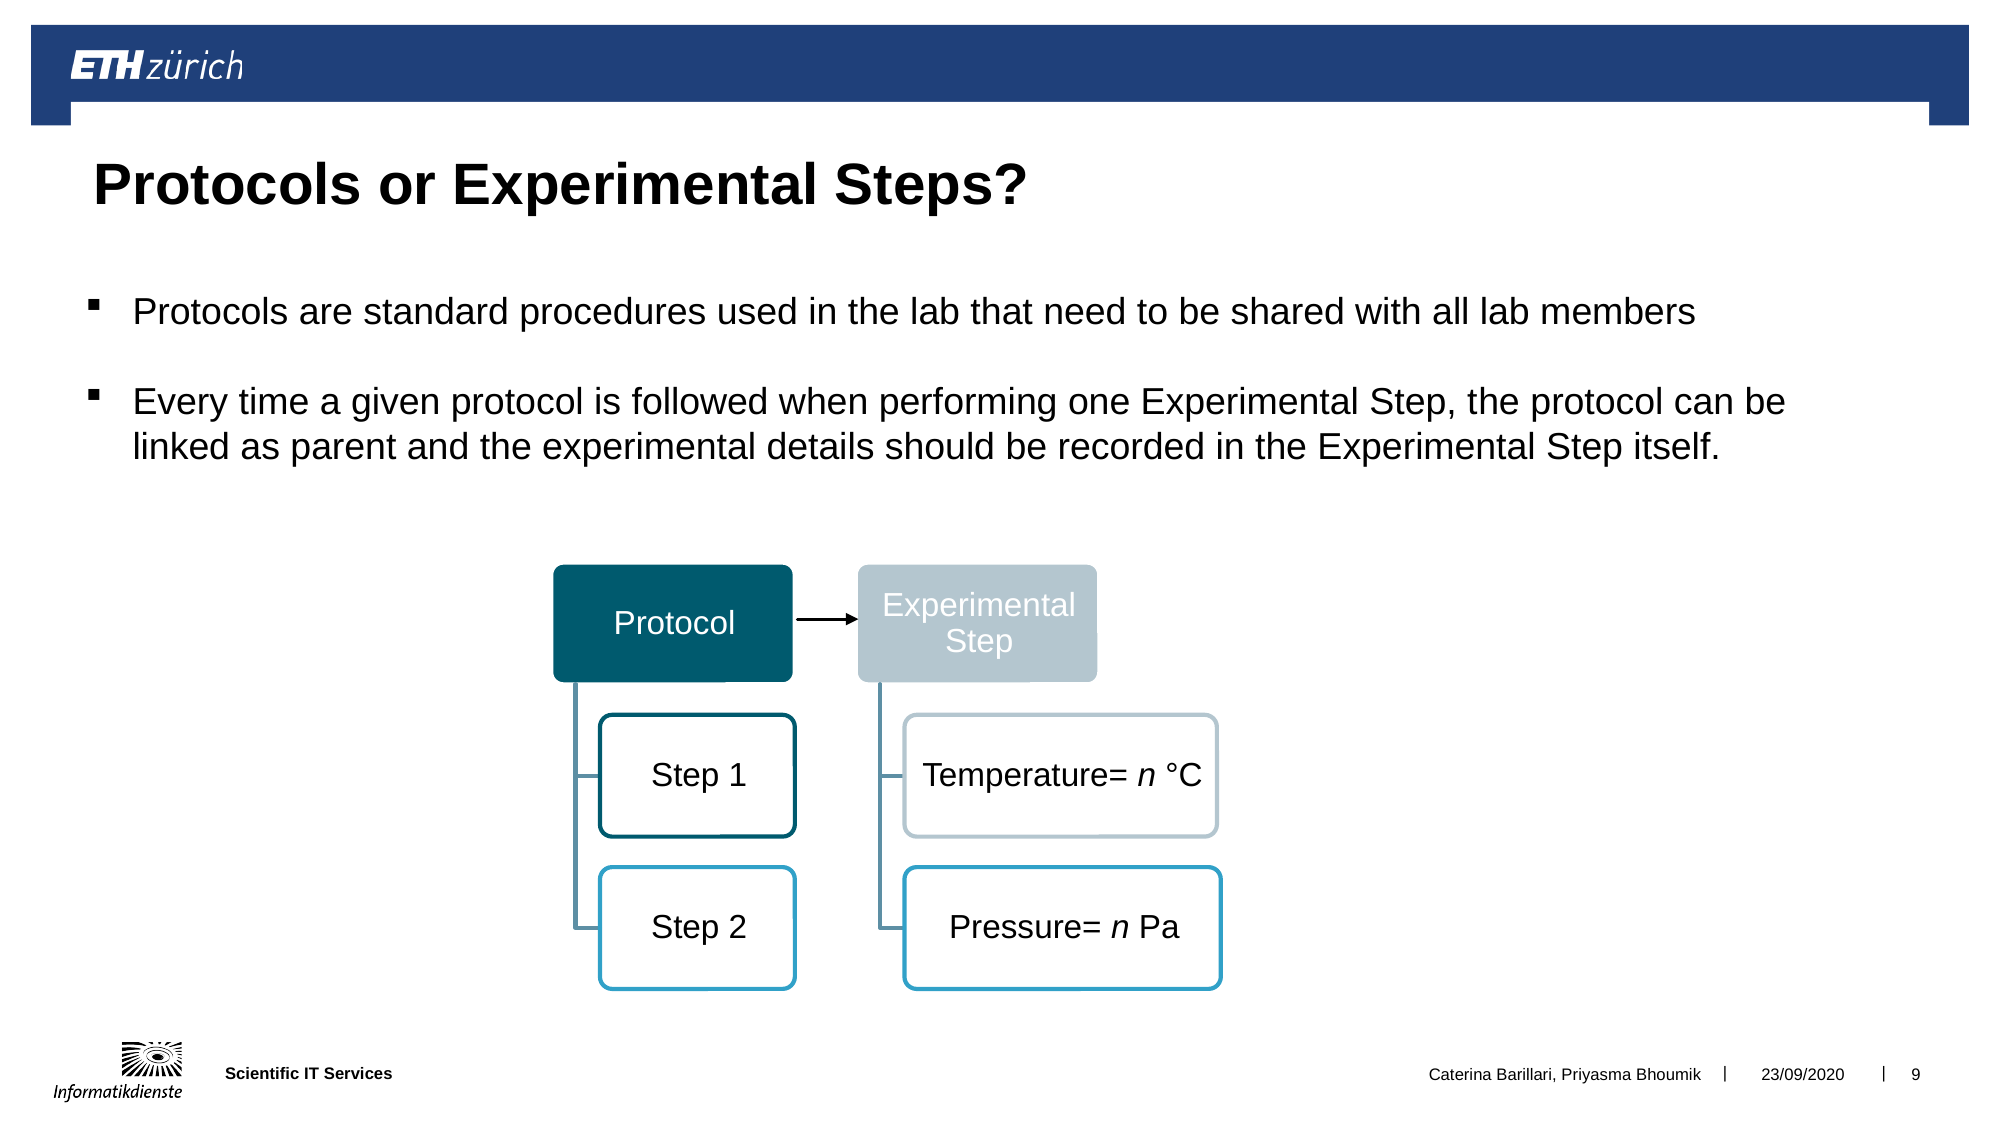

# Protocols or Experimental Steps?
Protocols are standard procedures used in the lab that need to be shared with all lab members

Every time a given protocol is followed when performing one Experimental Step, the protocol can be linked as parent and the experimental details should be recorded in the Experimental Step itself.
Protocol
Step 1
Step 2
Experimental Step
Temperature= n °C
Pressure= n Pa
Caterina Barillari, Priyasma Bhoumik
23/09/2020
9